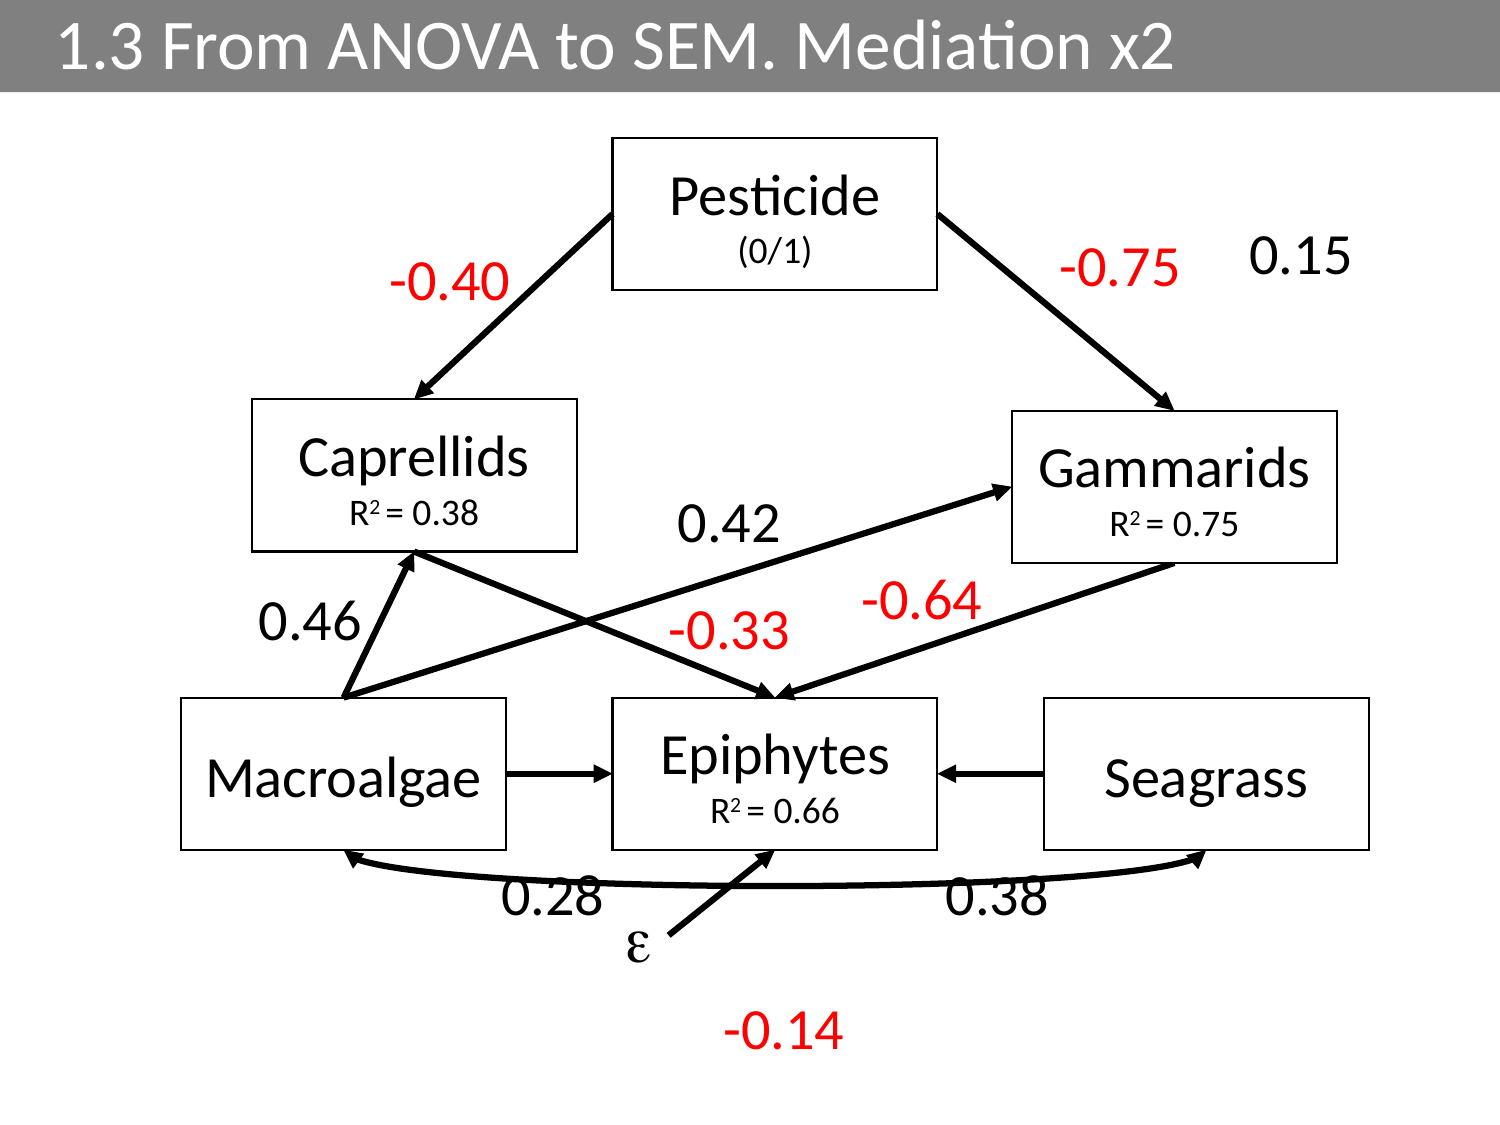

# 1.3 From ANOVA to SEM. Mediation x2
Pesticide
(0/1)
0.15
-0.75
-0.40
Caprellids
R2 = 0.38
Gammarids
R2 = 0.75
0.42
-0.64
0.46
-0.33
Macroalgae
Epiphytes
R2 = 0.66
Seagrass
0.28
0.38
ε
-0.14